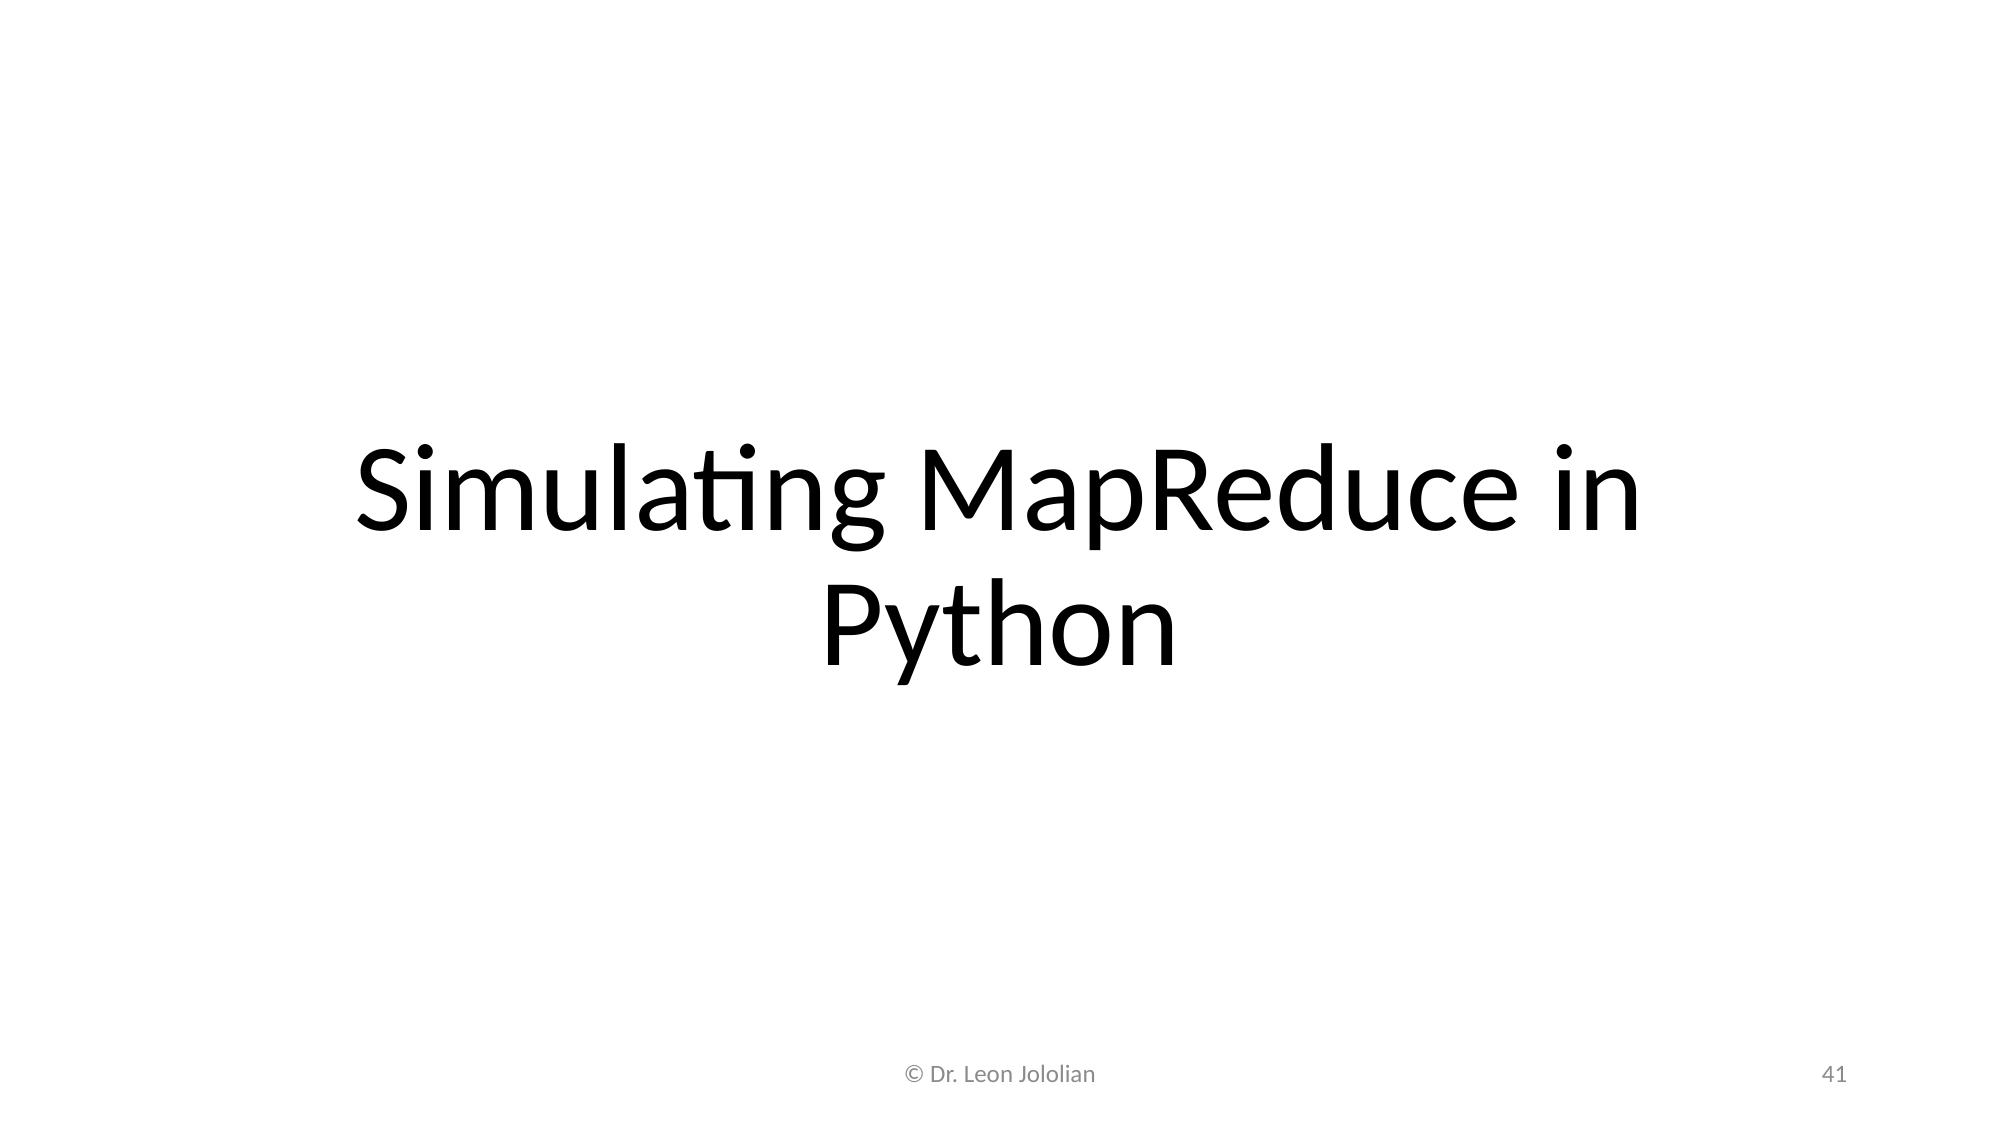

# Simulating MapReduce in Python
© Dr. Leon Jololian
41